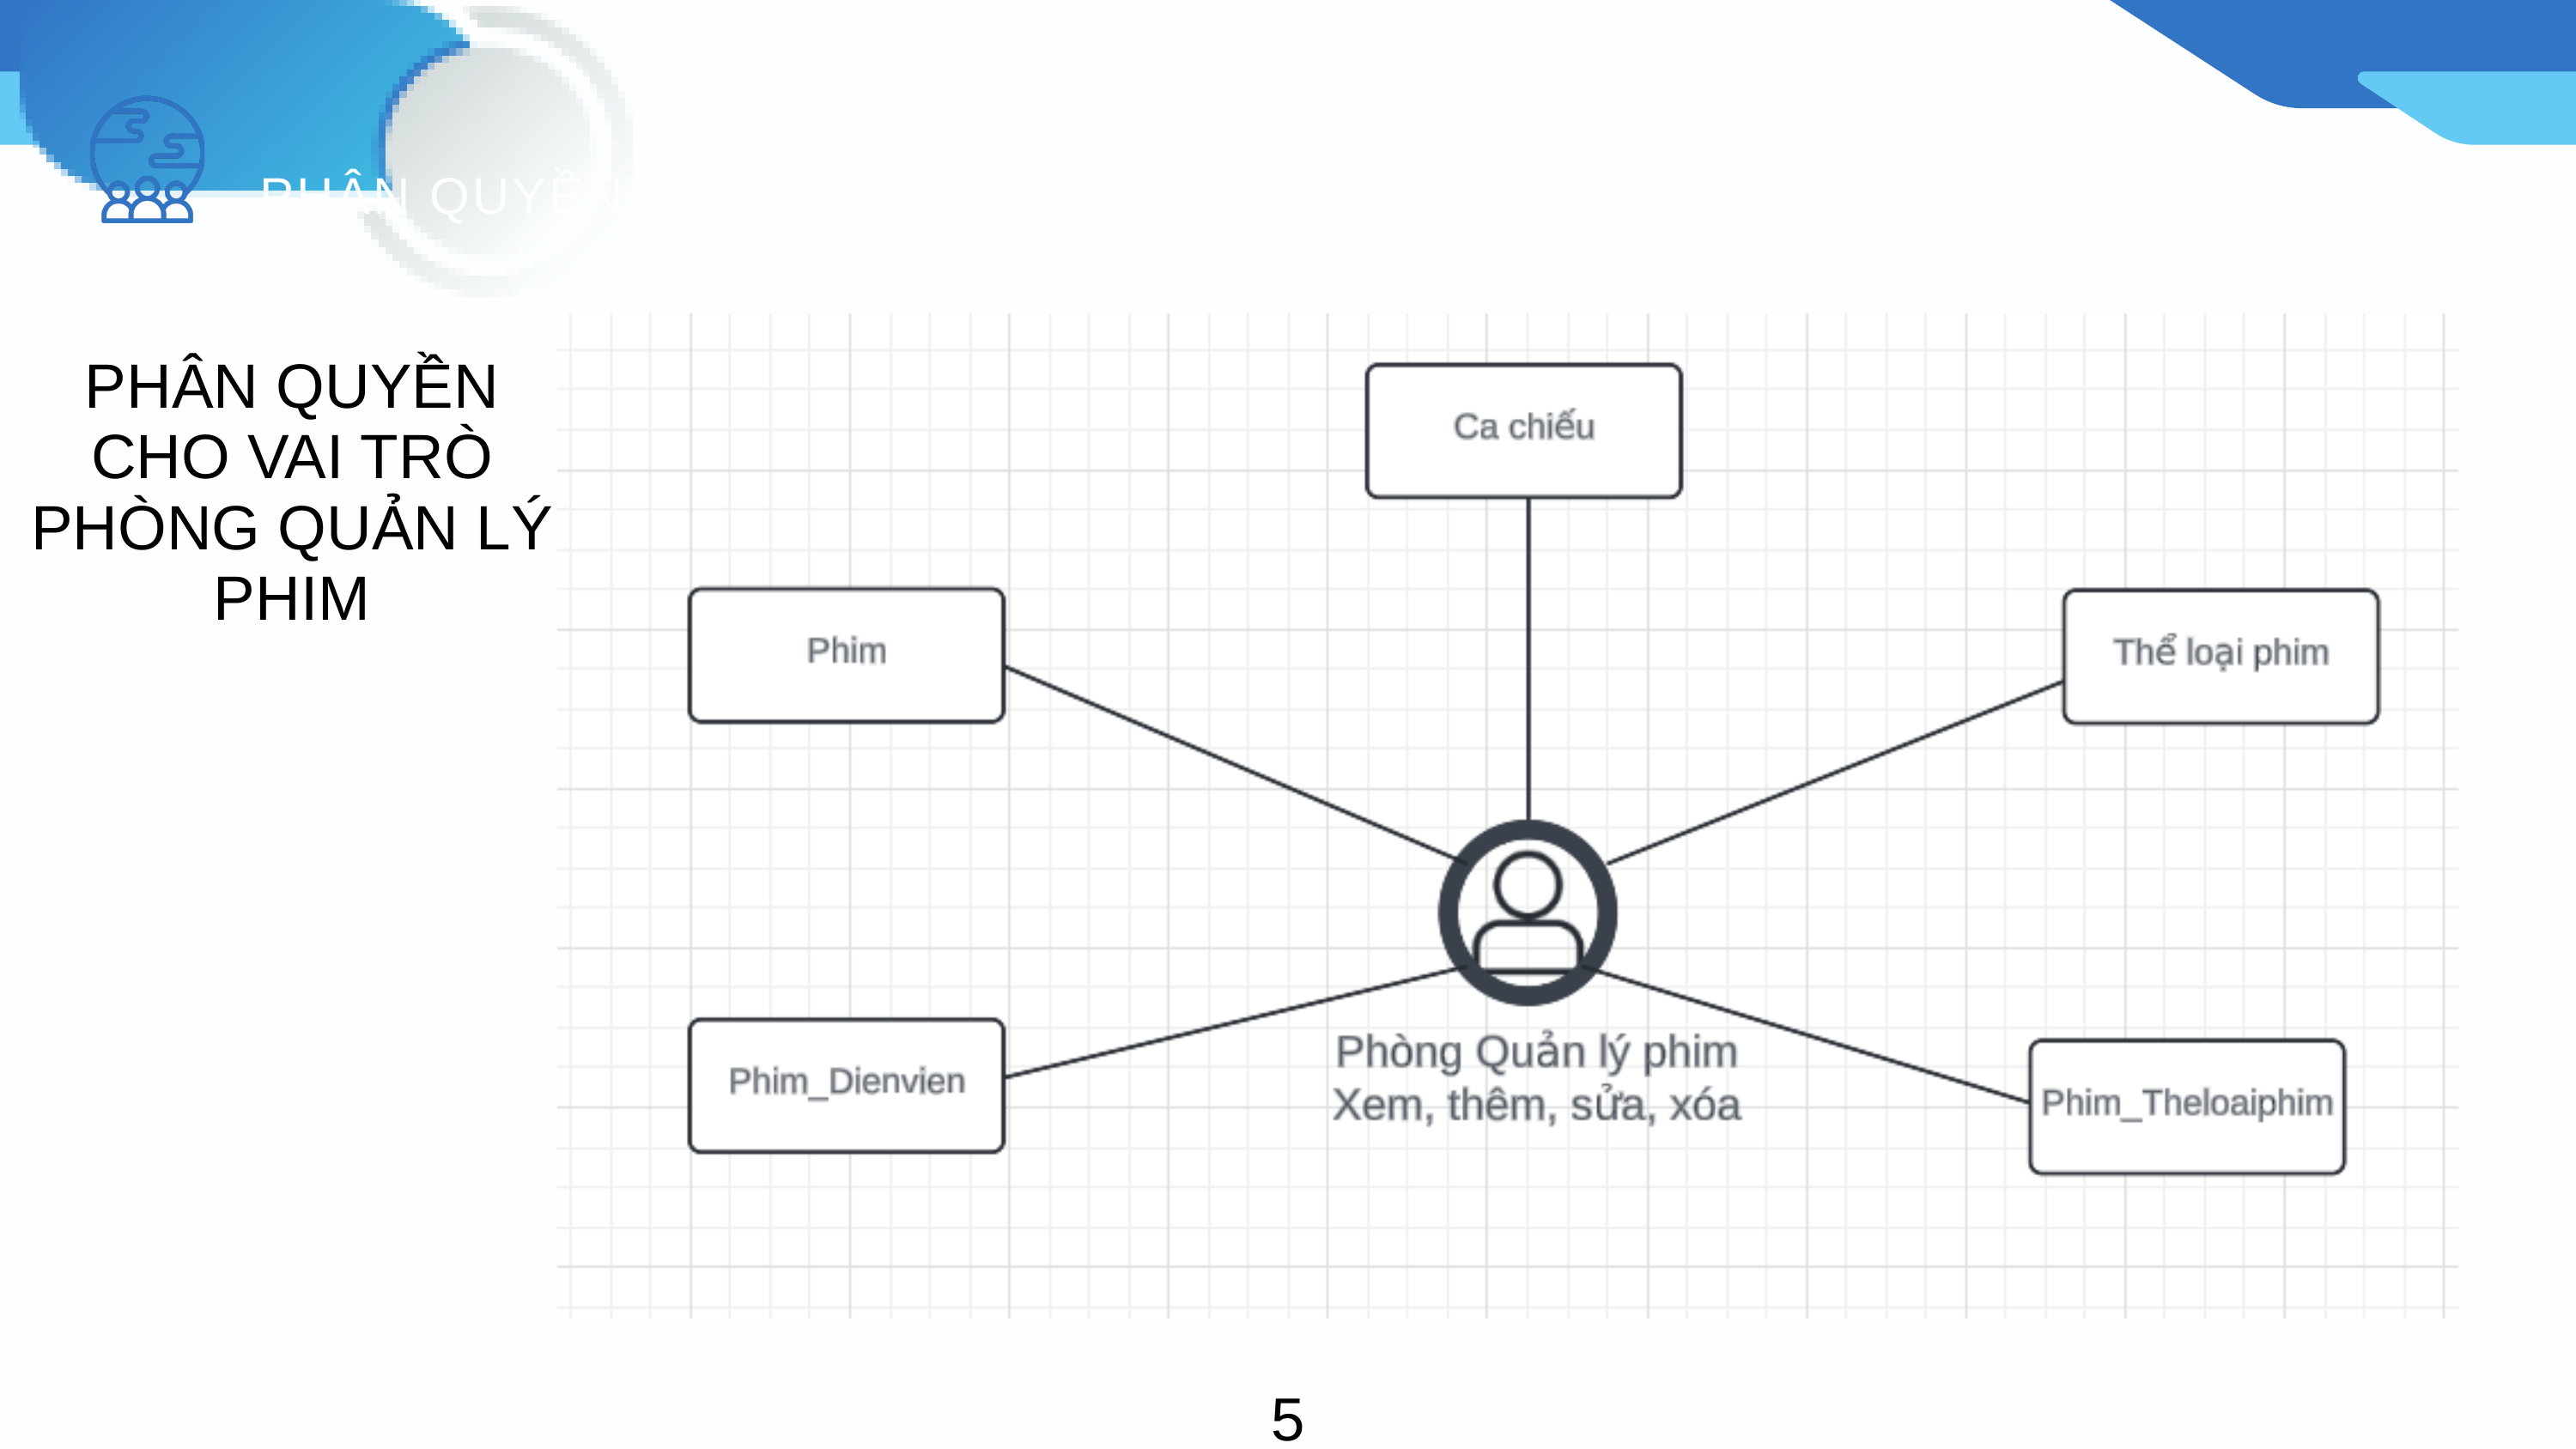

PHÂN QUYỀN

PHÂN QUYỀN CHO VAI TRÒ PHÒNG QUẢN LÝ PHIM
53